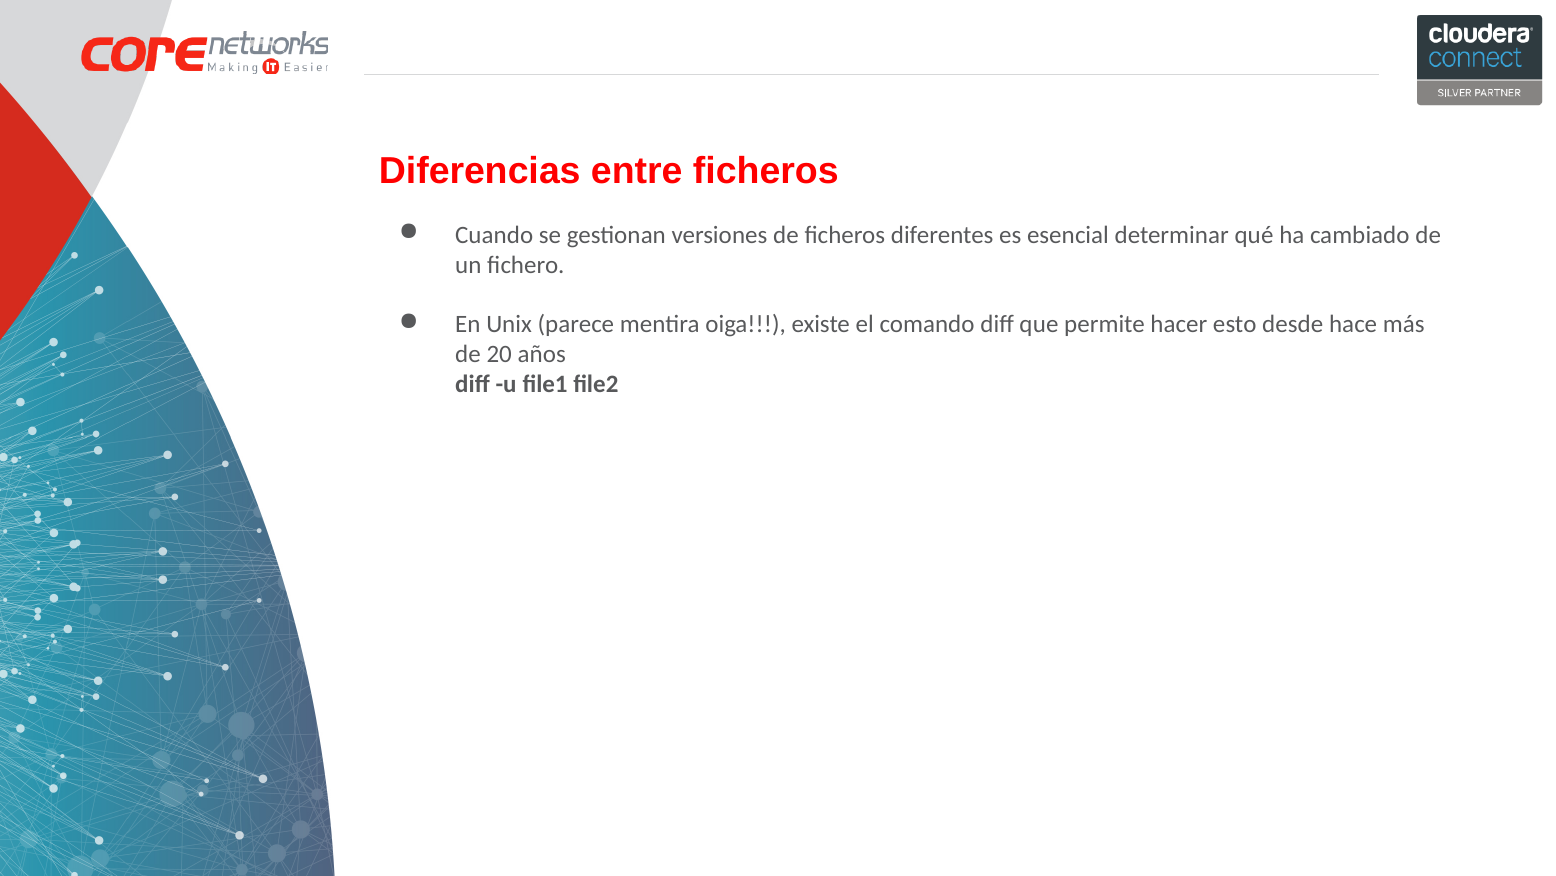

Diferencias entre ficheros
Cuando se gestionan versiones de ficheros diferentes es esencial determinar qué ha cambiado de un fichero.
En Unix (parece mentira oiga!!!), existe el comando diff que permite hacer esto desde hace más de 20 años
diff -u file1 file2